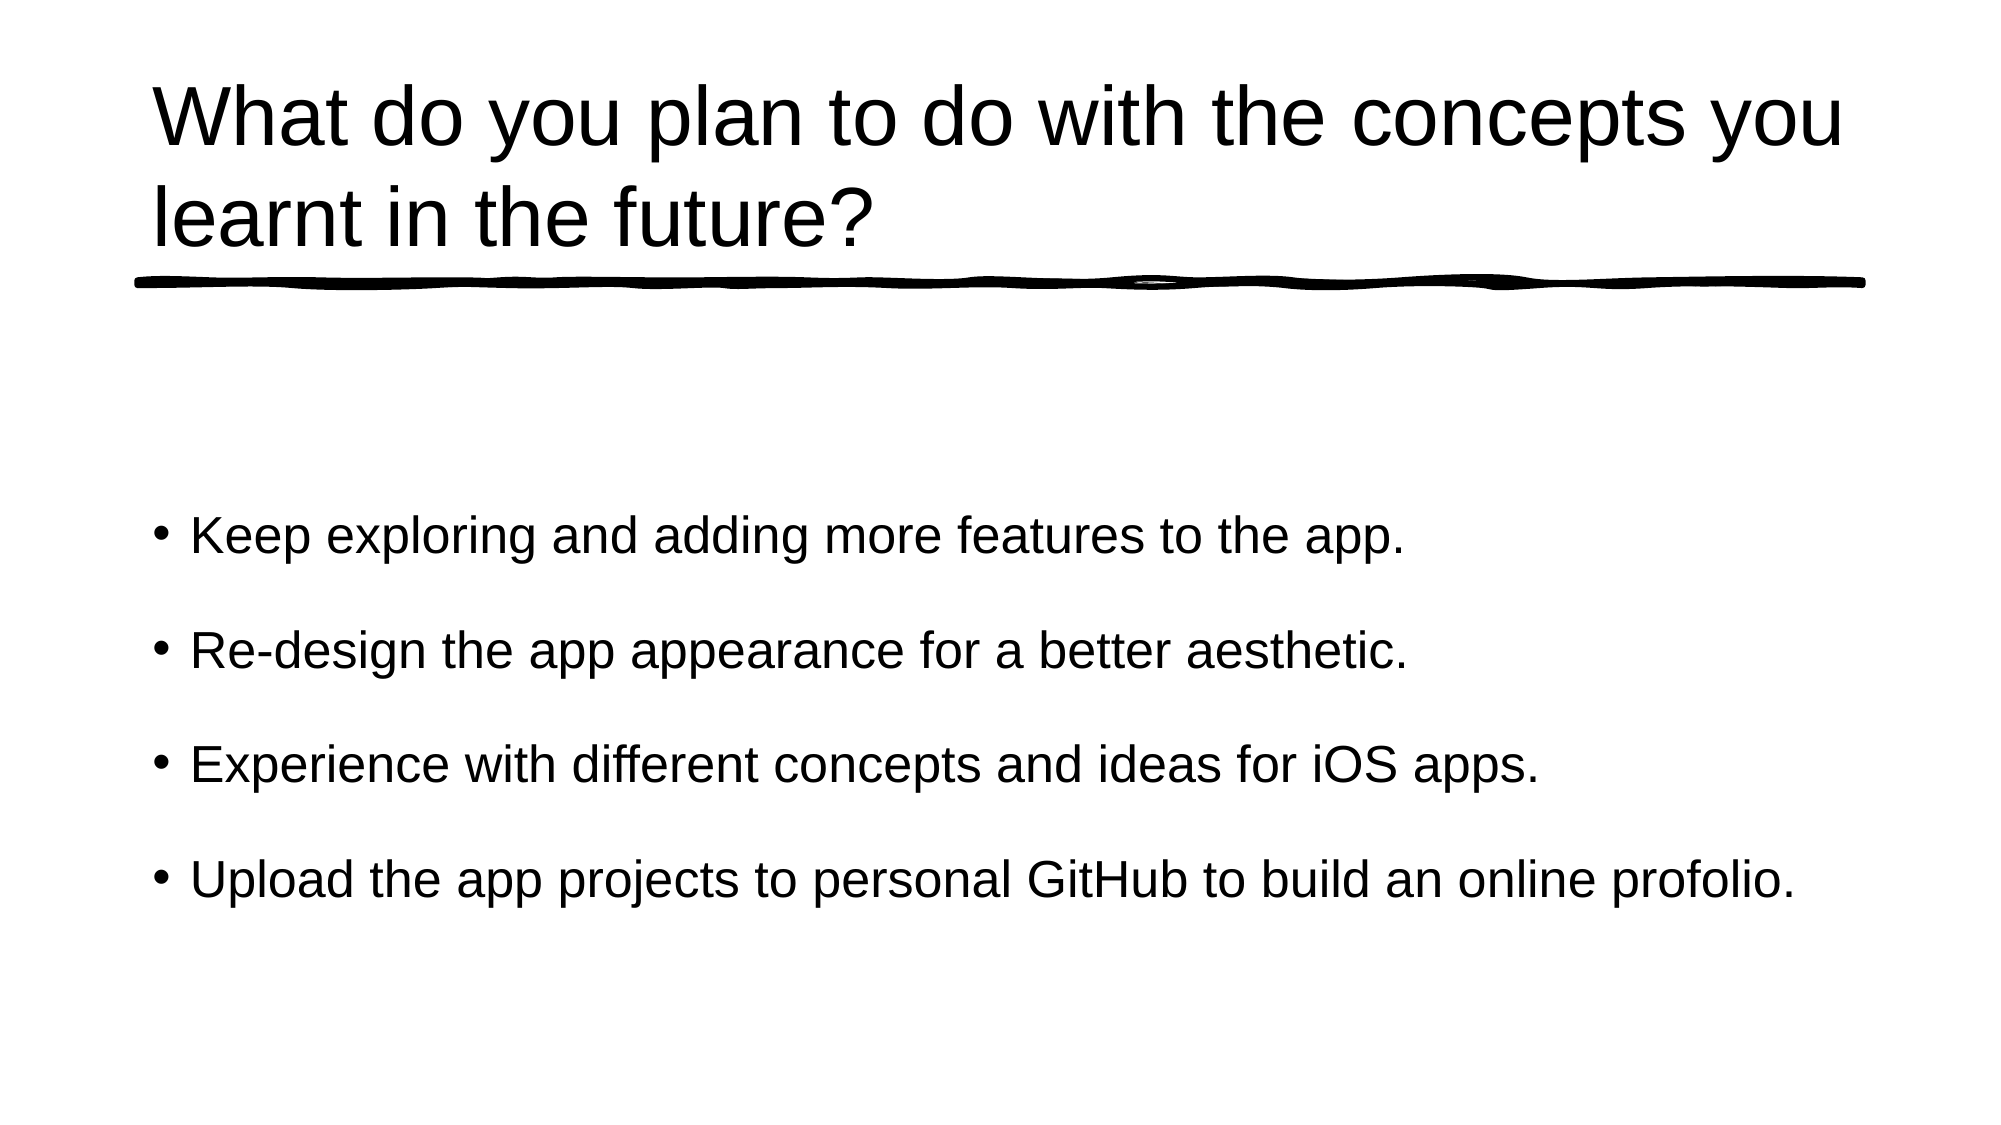

# What do you plan to do with the concepts you learnt in the future?
Keep exploring and adding more features to the app.
Re-design the app appearance for a better aesthetic.
Experience with different concepts and ideas for iOS apps.
Upload the app projects to personal GitHub to build an online profolio.